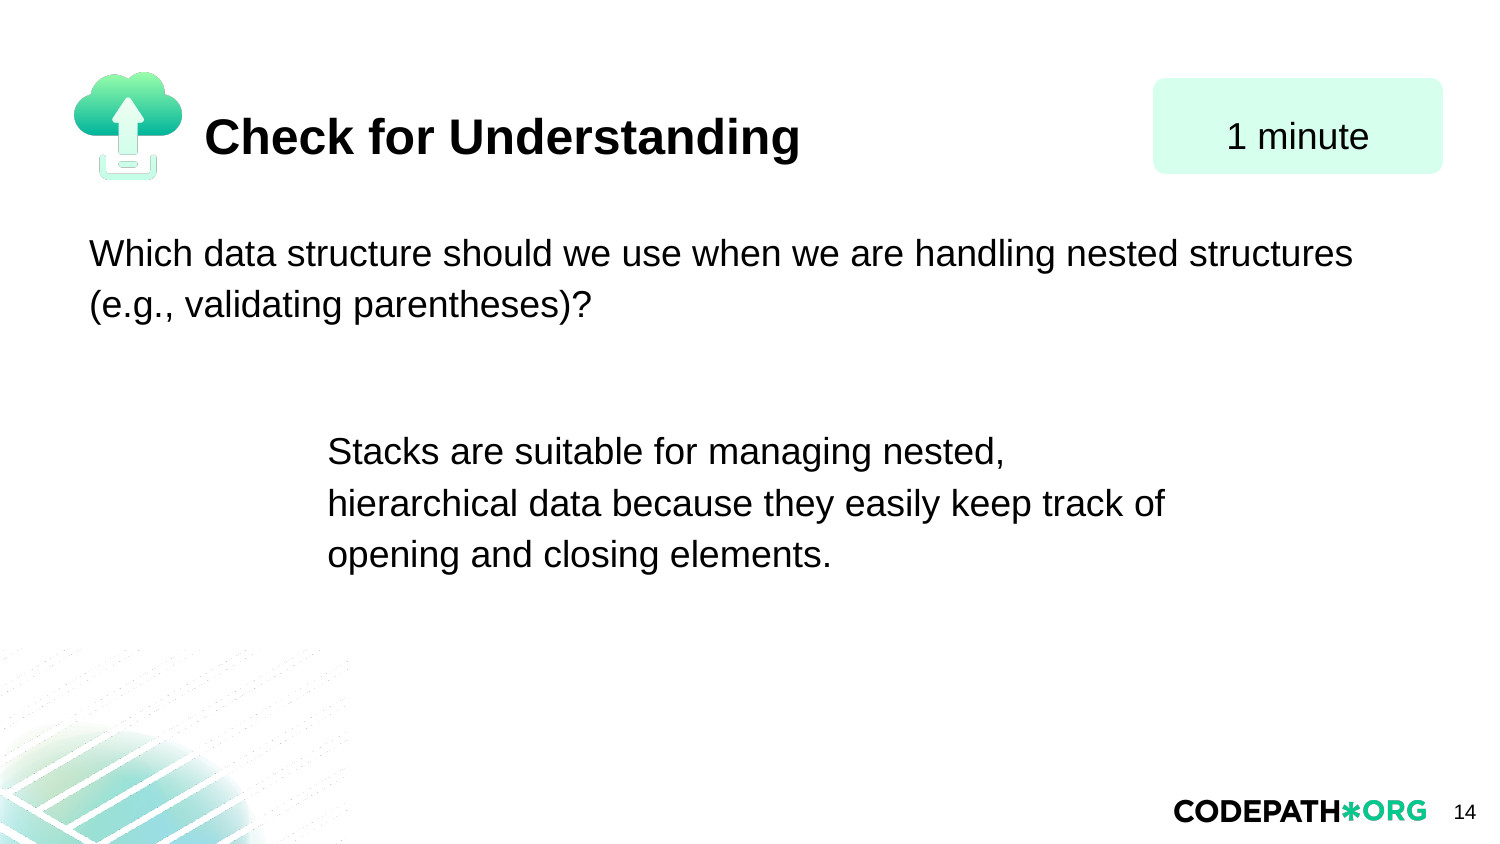

1 minute
Which data structure should we use when we are handling nested structures (e.g., validating parentheses)?
Stacks are suitable for managing nested, hierarchical data because they easily keep track of opening and closing elements.
14